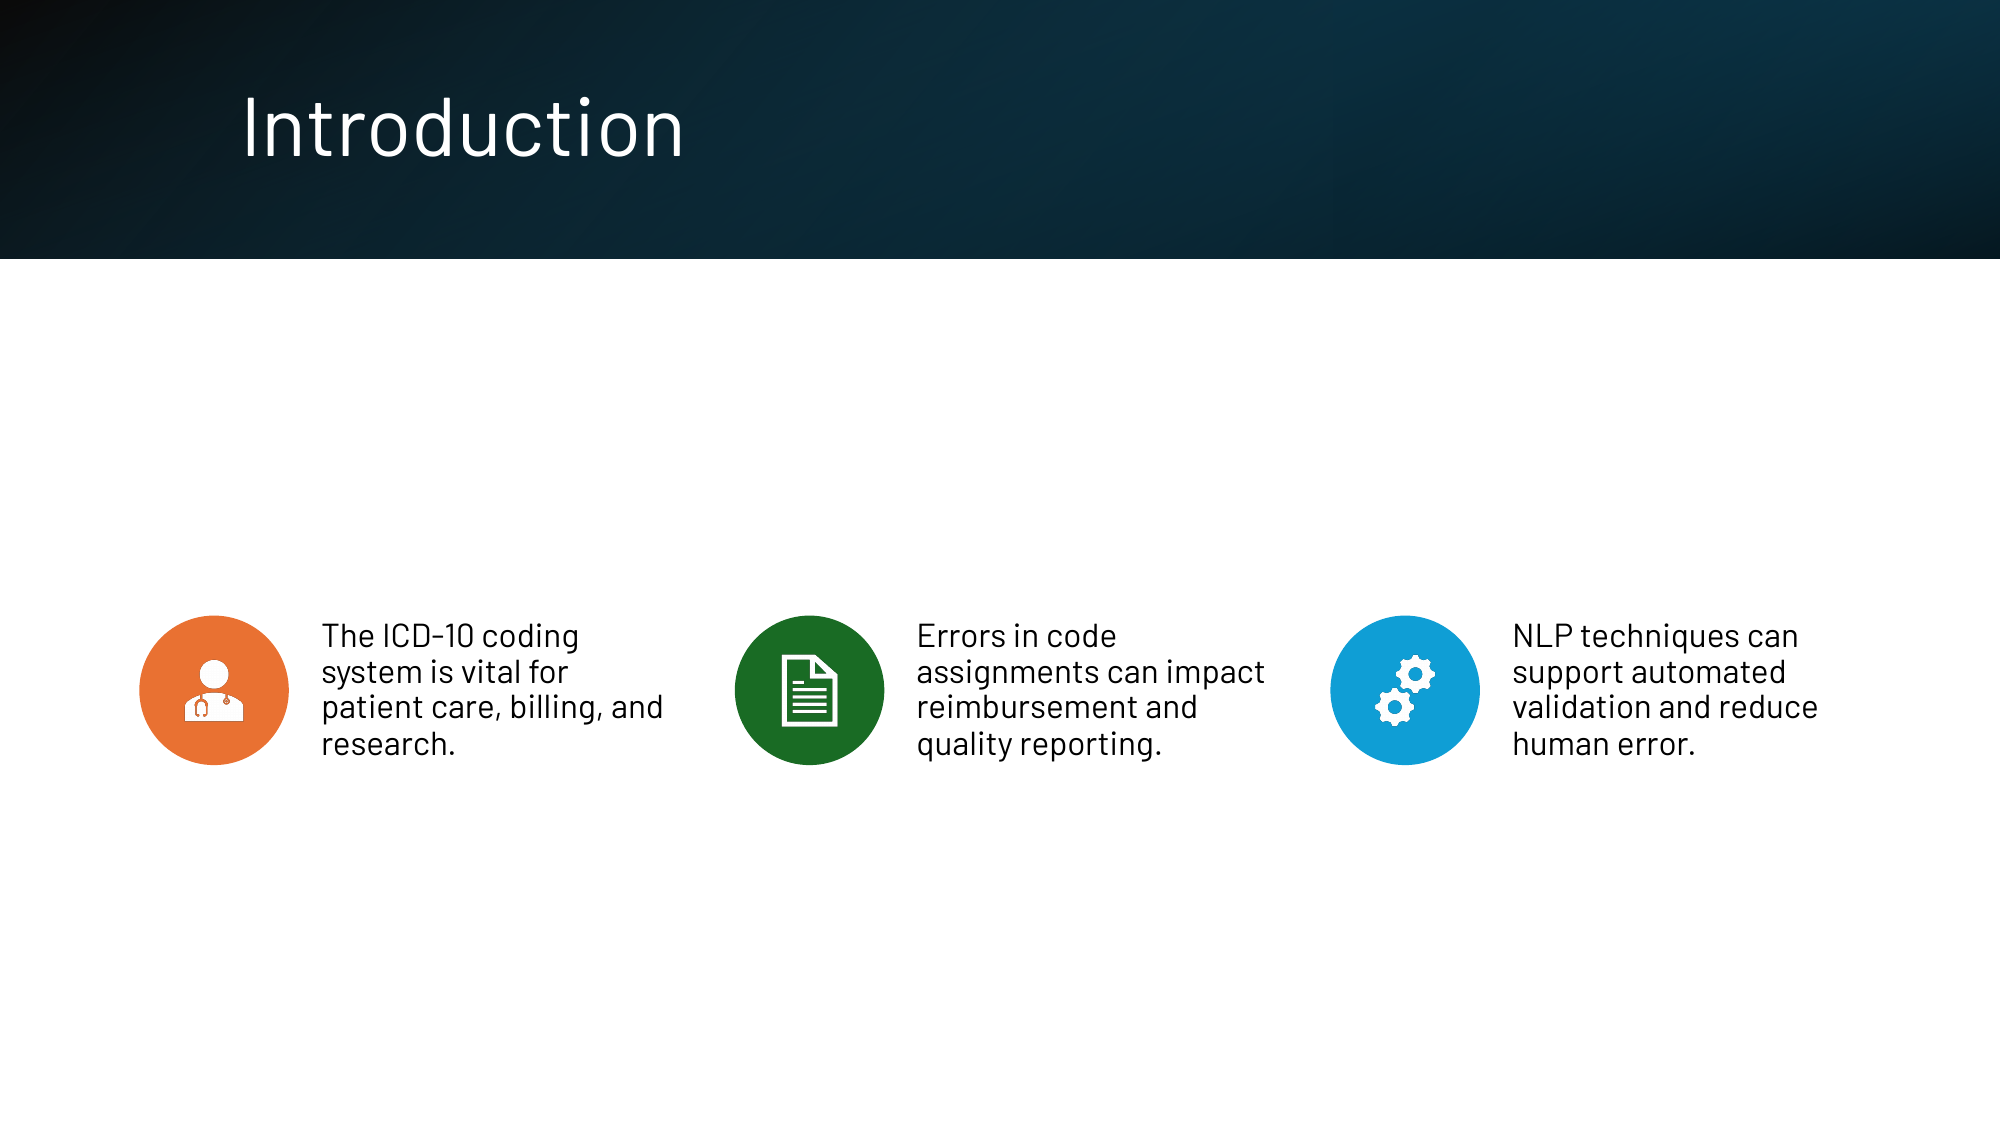

# Introduction
The ICD-10 coding system is vital for patient care, billing, and research.
Errors in code assignments can impact reimbursement and quality reporting.
NLP techniques can support automated validation and reduce human error.